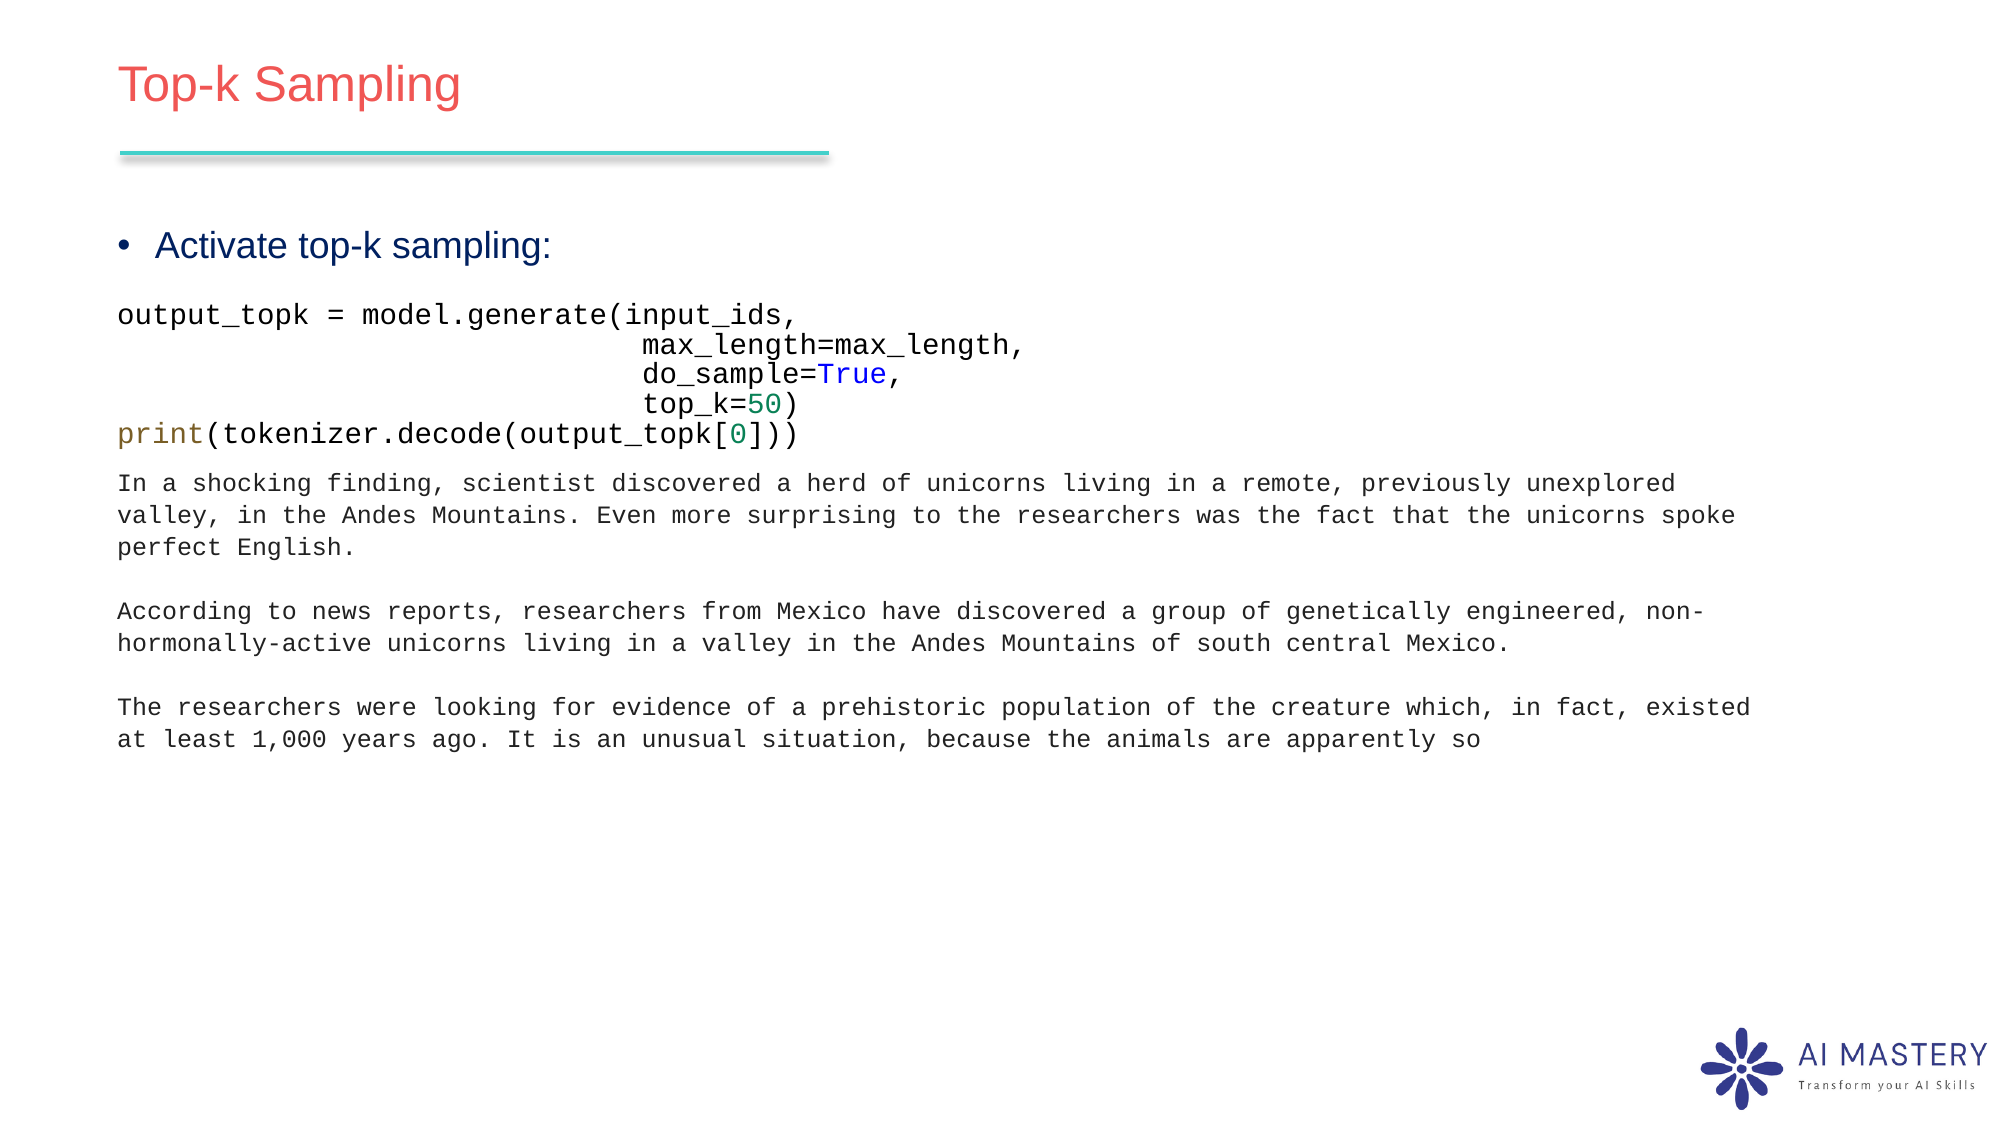

# Top-k Sampling
Activate top-k sampling:
output_topk = model.generate(input_ids,
                              max_length=max_length,
                              do_sample=True,
                              top_k=50)
print(tokenizer.decode(output_topk[0]))
In a shocking finding, scientist discovered a herd of unicorns living in a remote, previously unexplored valley, in the Andes Mountains. Even more surprising to the researchers was the fact that the unicorns spoke perfect English.

According to news reports, researchers from Mexico have discovered a group of genetically engineered, non-hormonally-active unicorns living in a valley in the Andes Mountains of south central Mexico.

The researchers were looking for evidence of a prehistoric population of the creature which, in fact, existed at least 1,000 years ago. It is an unusual situation, because the animals are apparently so